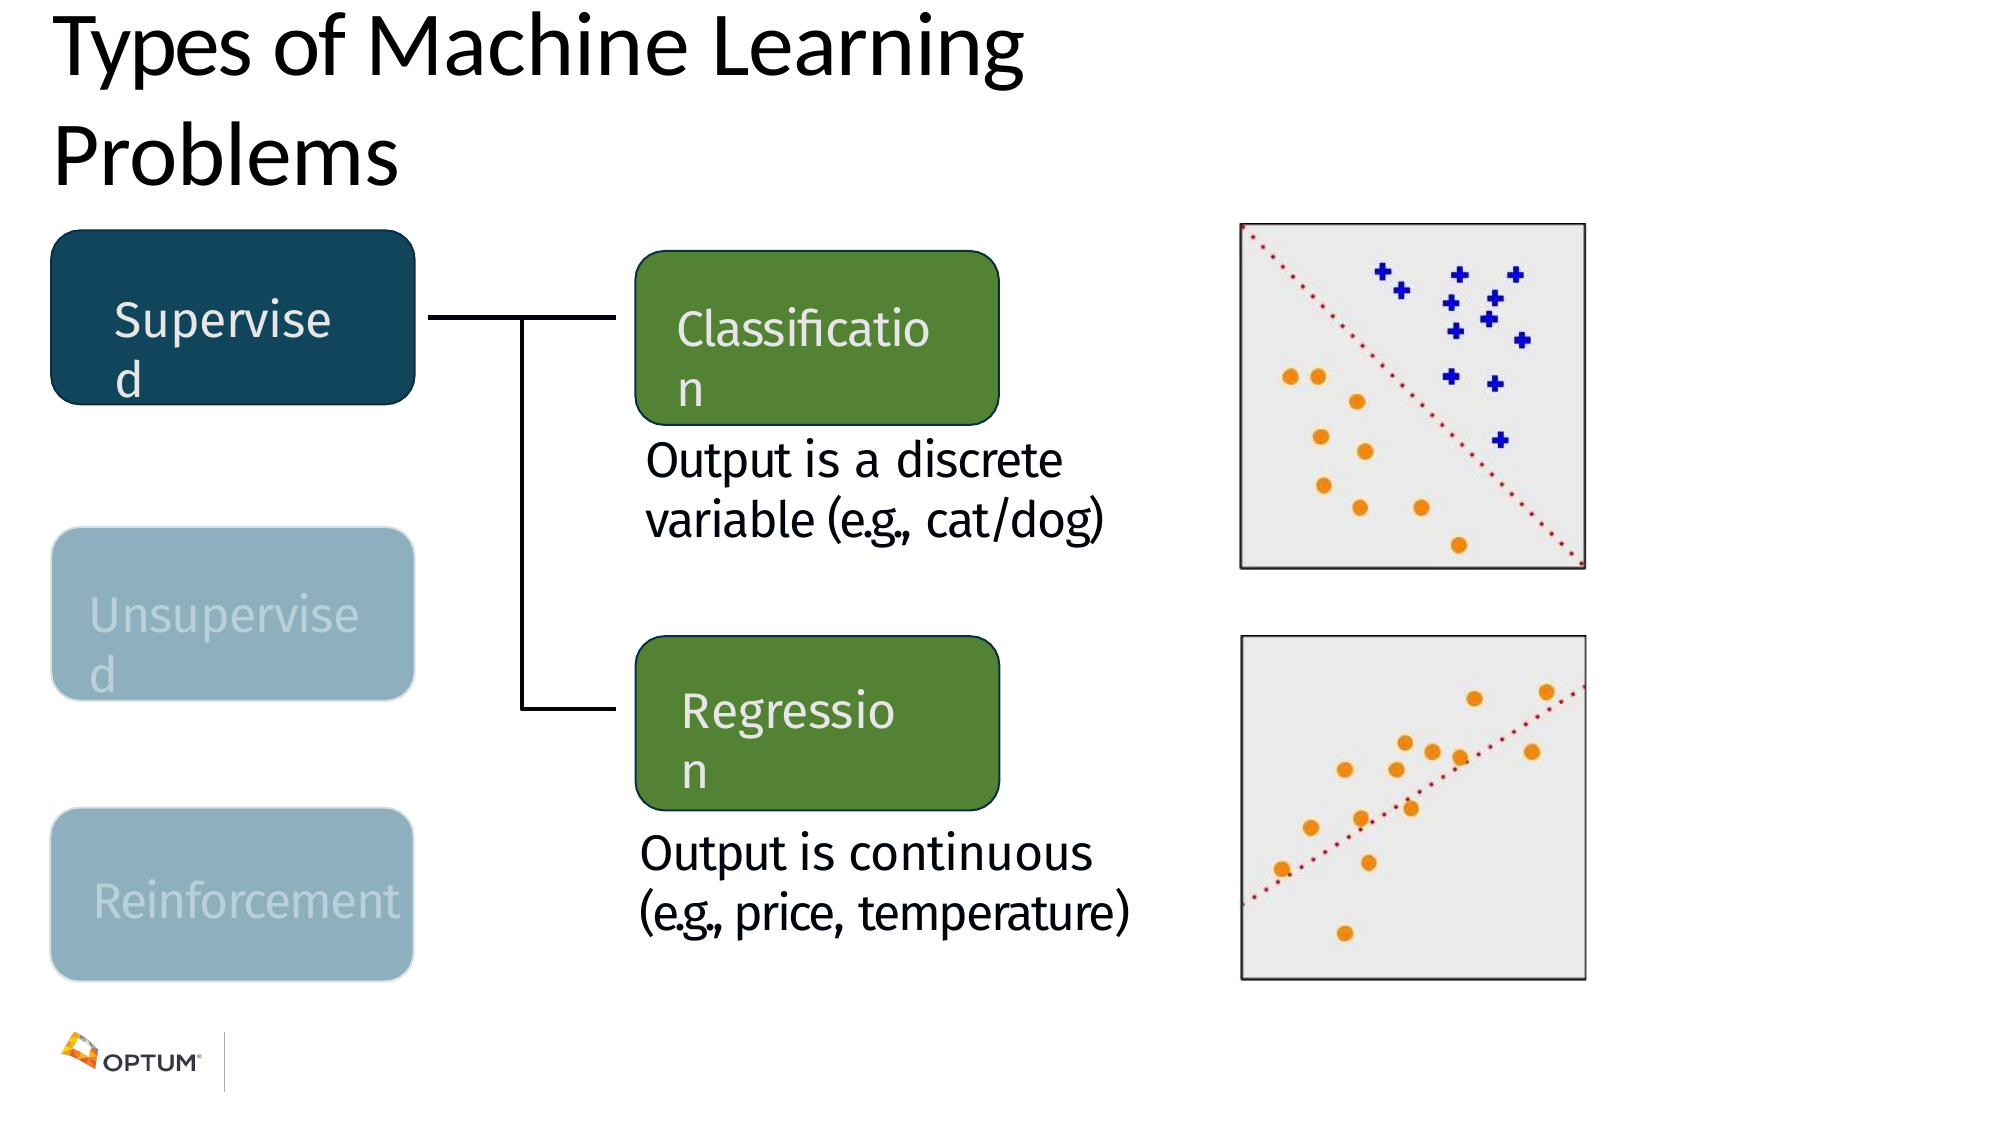

# Types of Machine Learning Problems

Supervised
Classification

Output is a discrete  variable (e.g., cat/dog)

Unsupervised

Regression

Output is continuous  (e.g., price, temperature)
Reinforcement